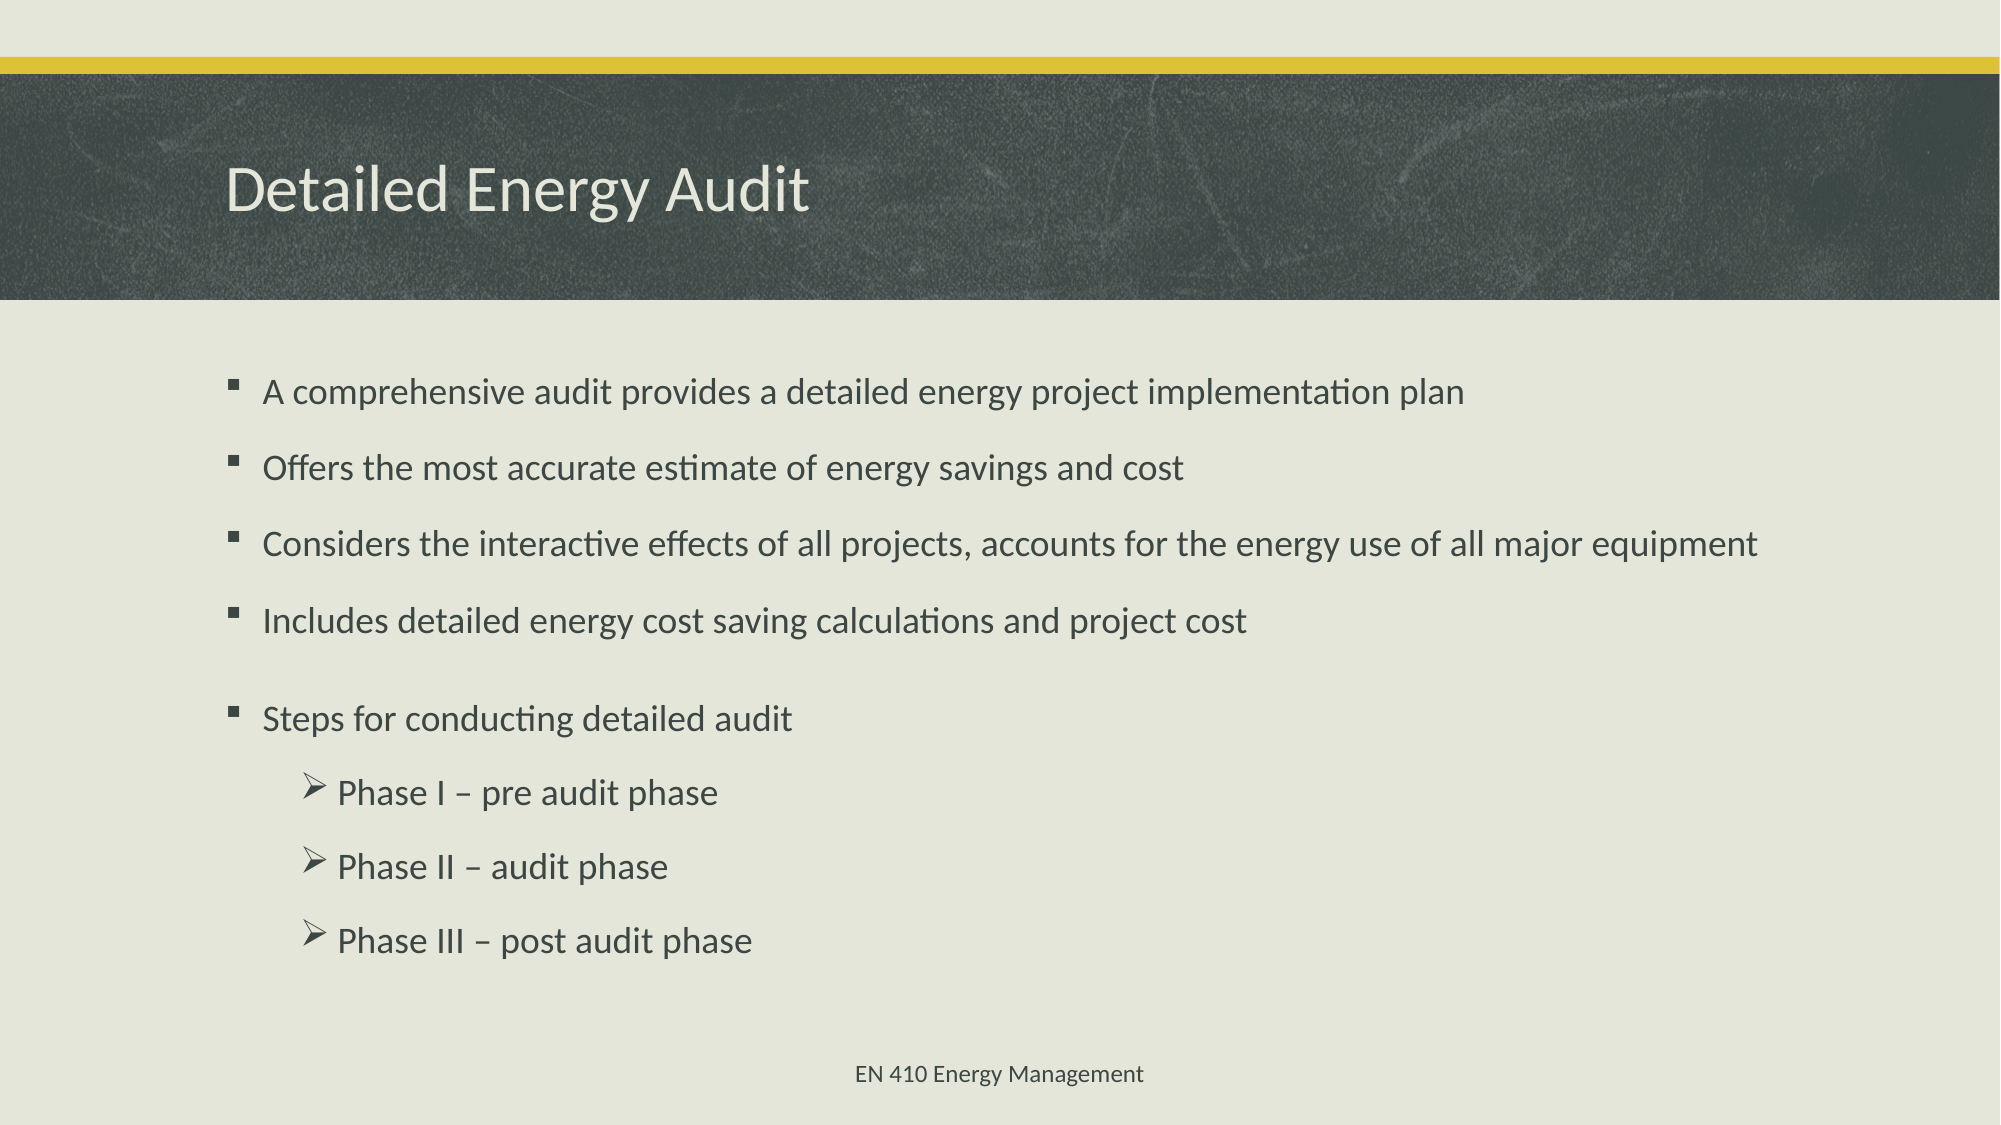

# Detailed Energy Audit
A comprehensive audit provides a detailed energy project implementation plan
Offers the most accurate estimate of energy savings and cost
Considers the interactive effects of all projects, accounts for the energy use of all major equipment
Includes detailed energy cost saving calculations and project cost
Steps for conducting detailed audit
Phase I – pre audit phase
Phase II – audit phase
Phase III – post audit phase

EN 410 Energy Management